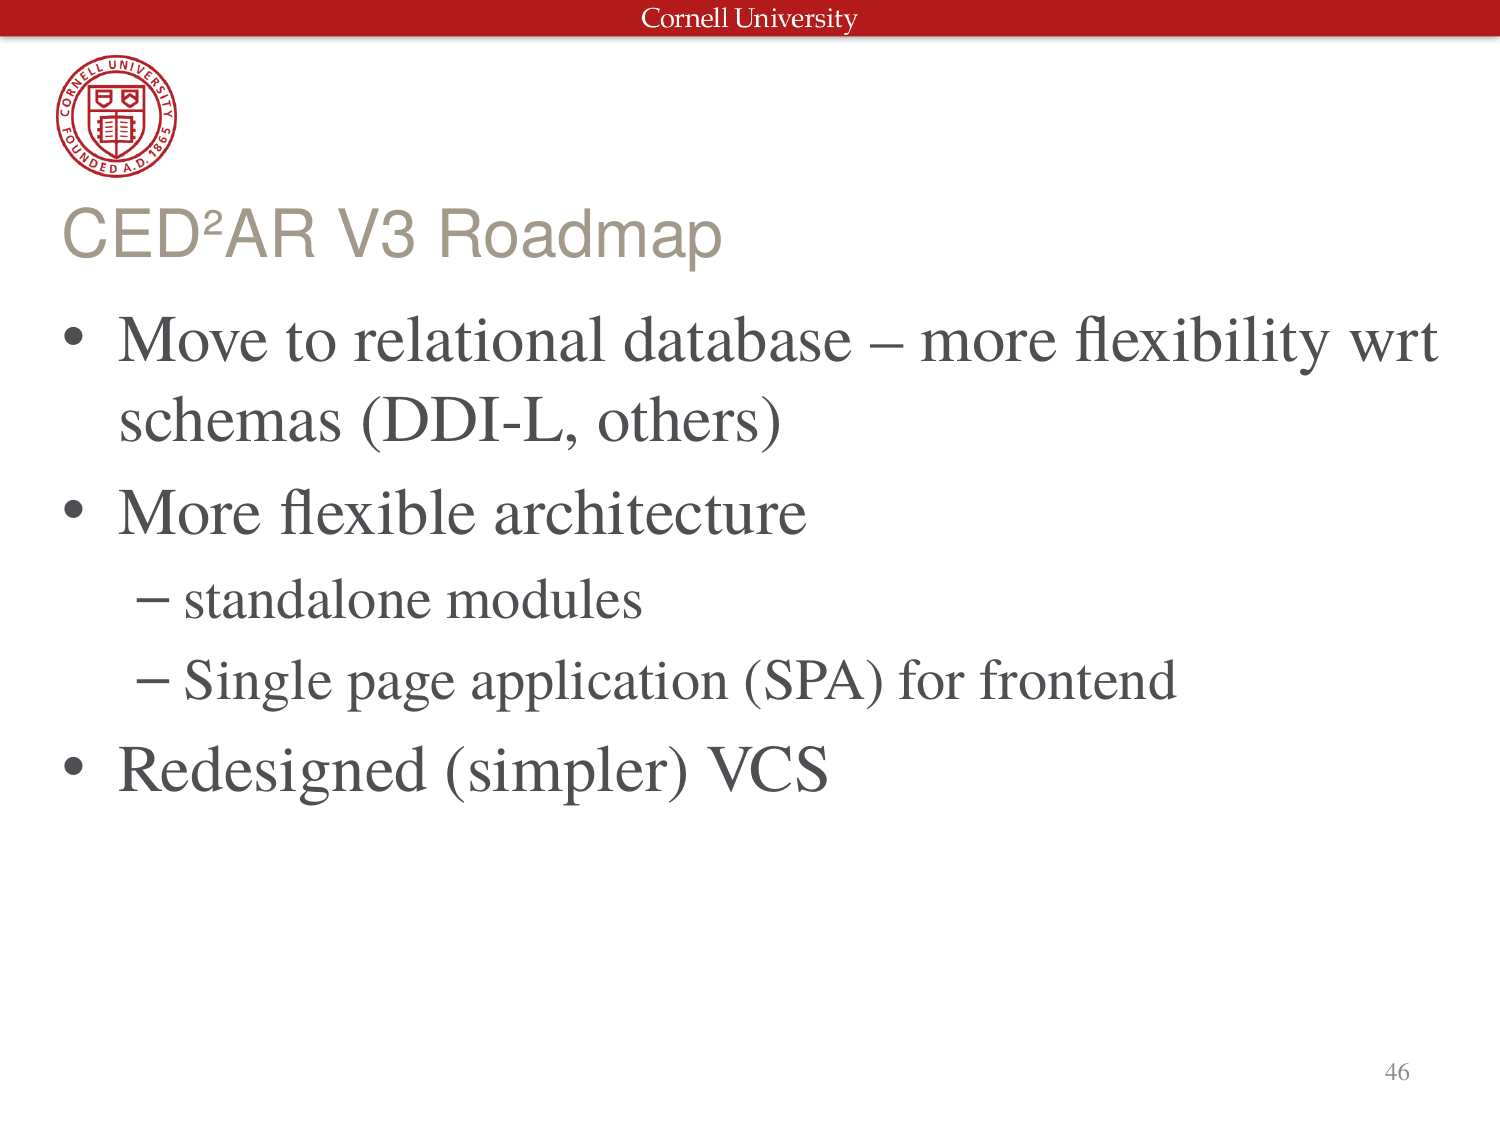

# CED²AR V3 Roadmap
Move to relational database – more flexibility wrt schemas (DDI-L, others)
More flexible architecture
standalone modules
Single page application (SPA) for frontend
Redesigned (simpler) VCS
46